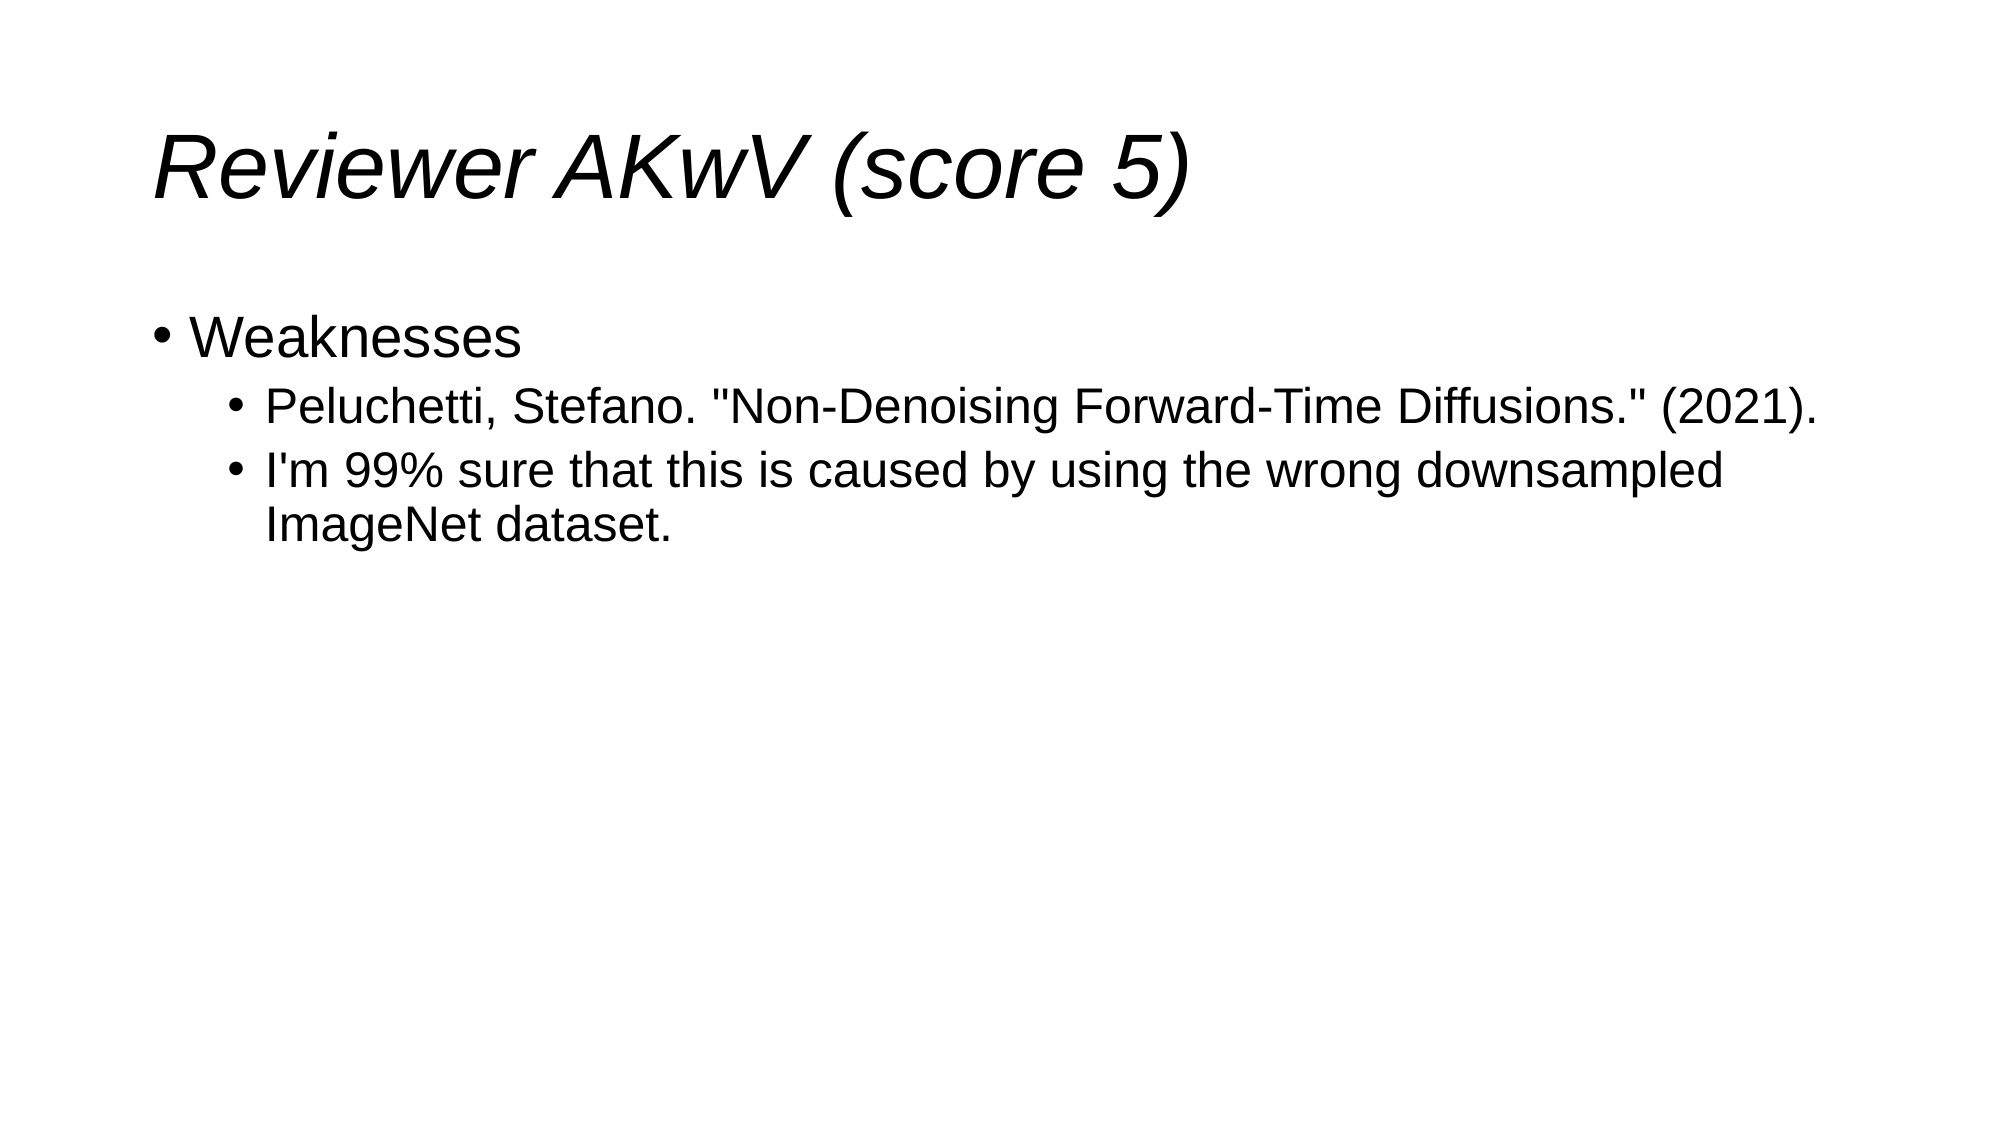

# Reviewer AKwV (score 5)
Weaknesses
Peluchetti, Stefano. "Non-Denoising Forward-Time Diffusions." (2021).
I'm 99% sure that this is caused by using the wrong downsampled ImageNet dataset.